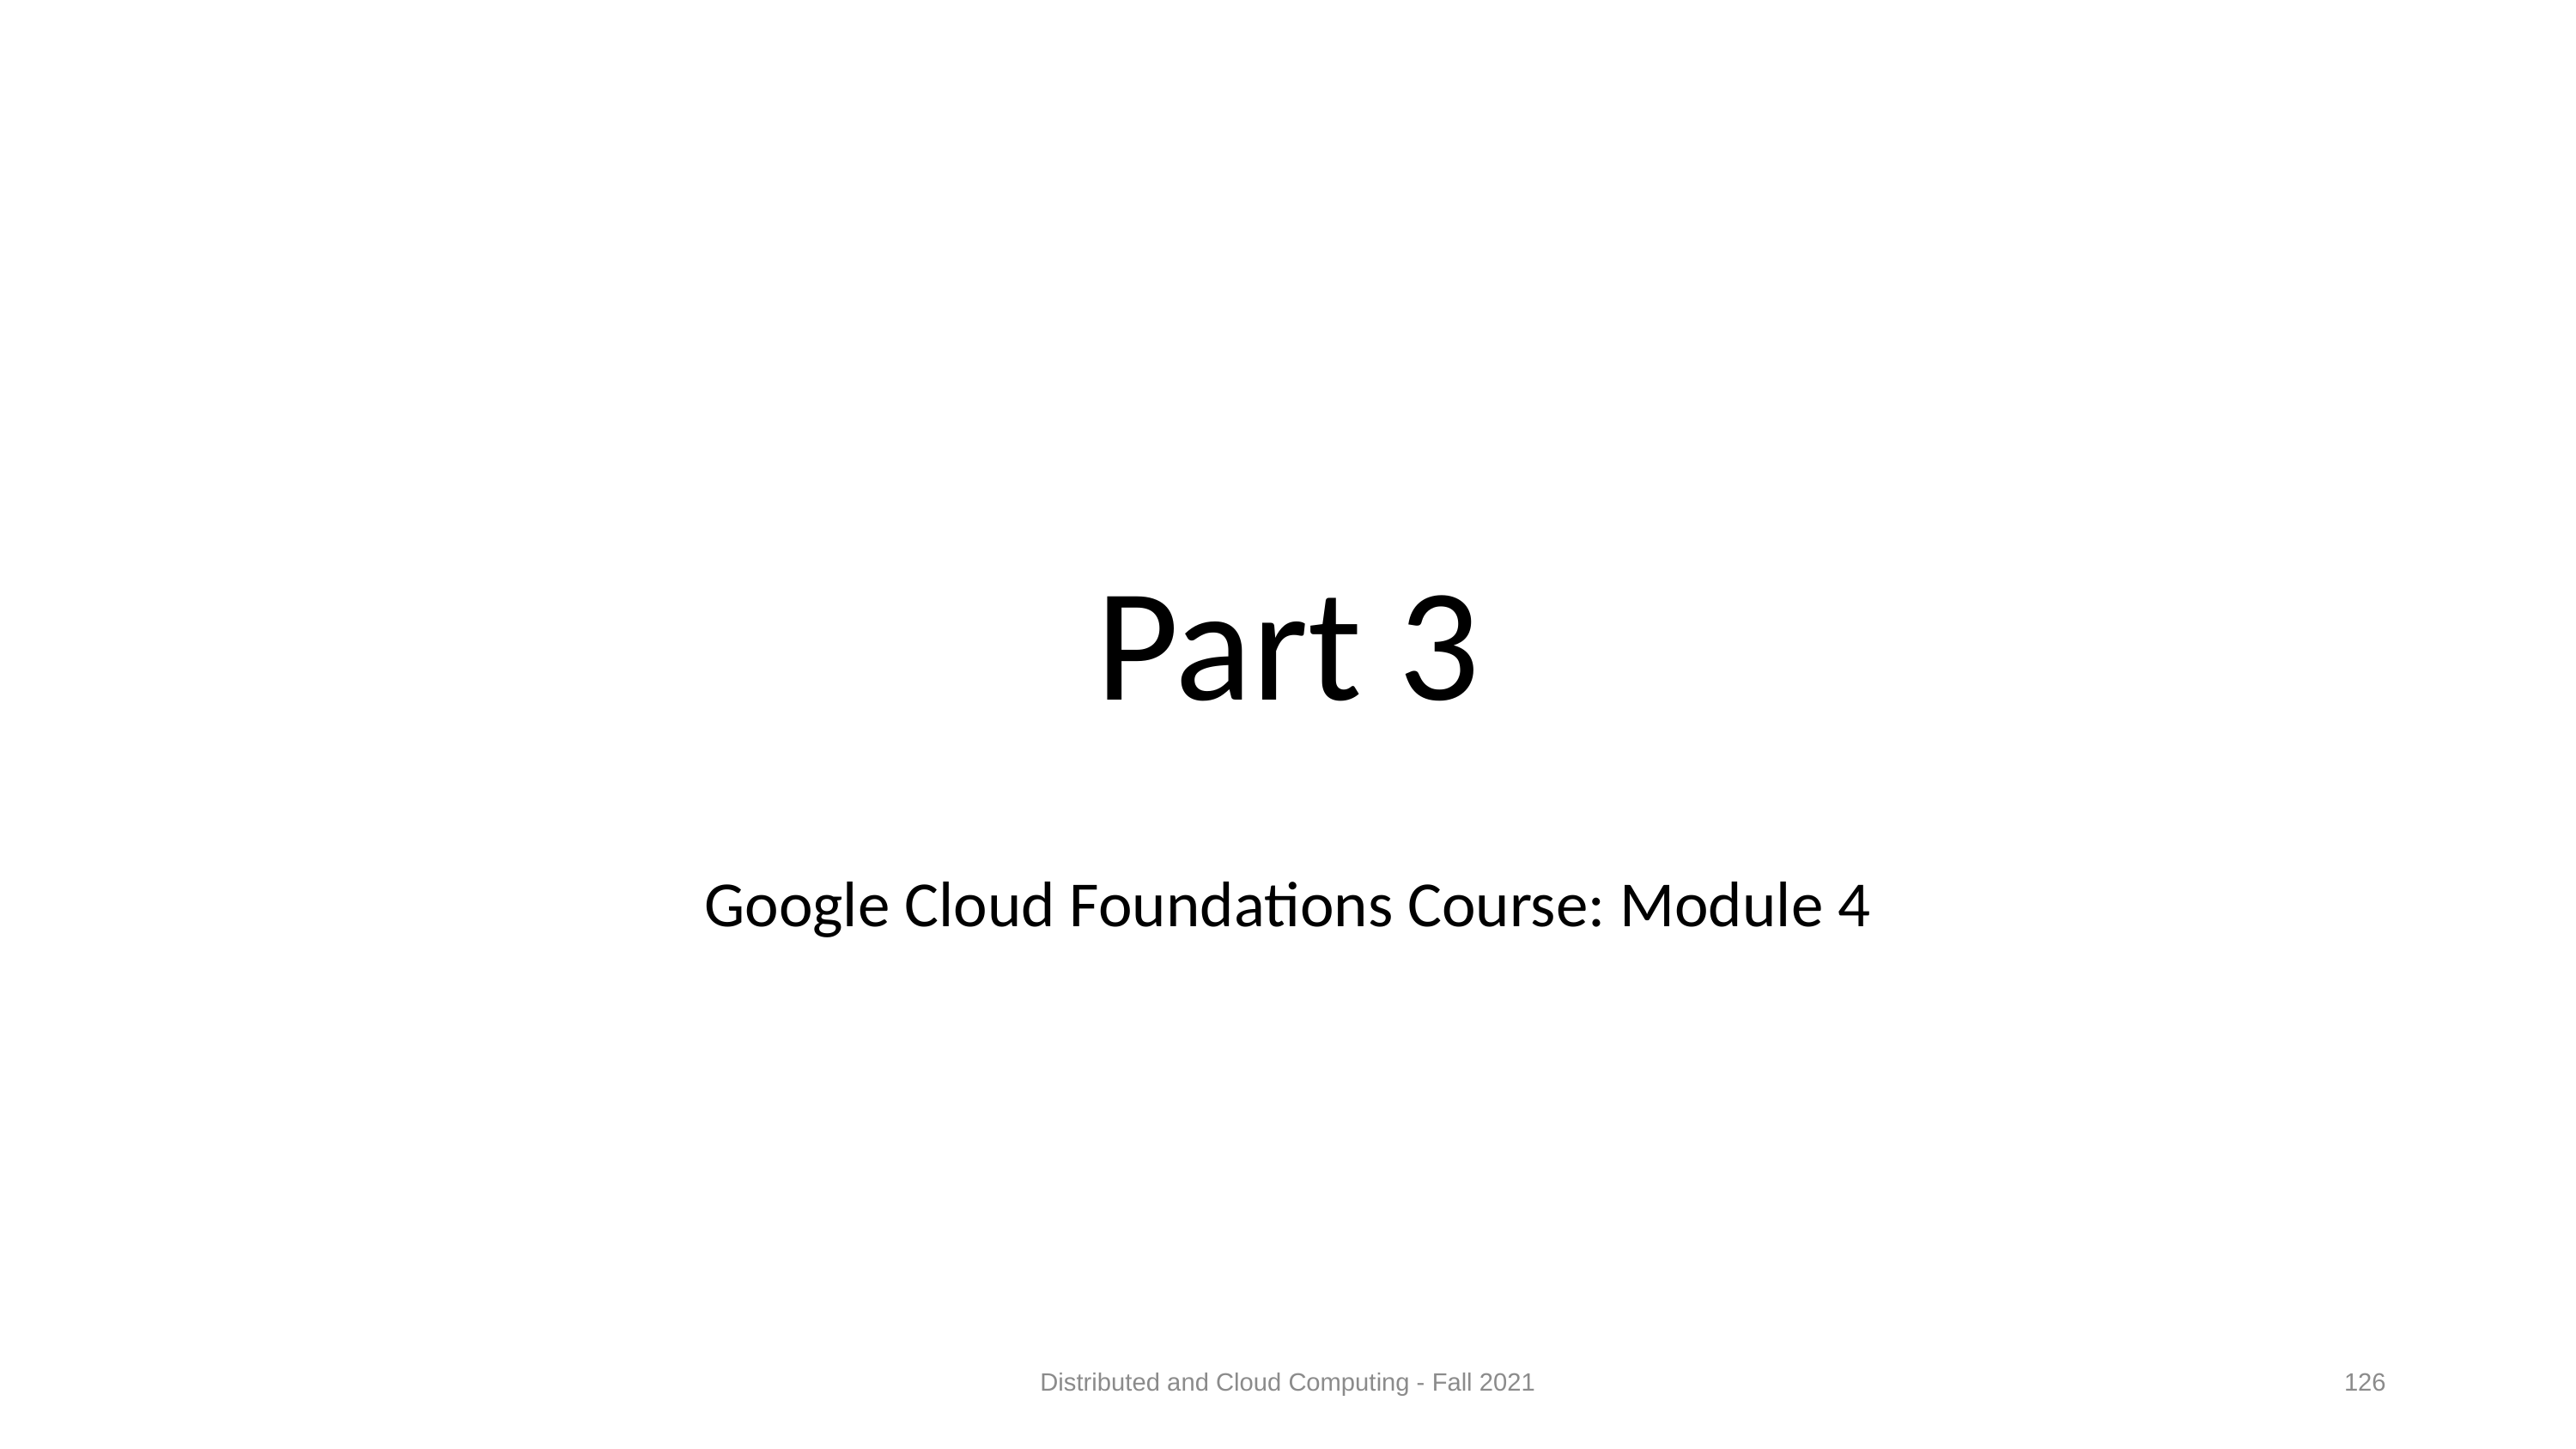

# Part 3

Google Cloud Foundations Course: Module 4
Distributed and Cloud Computing - Fall 2021
126